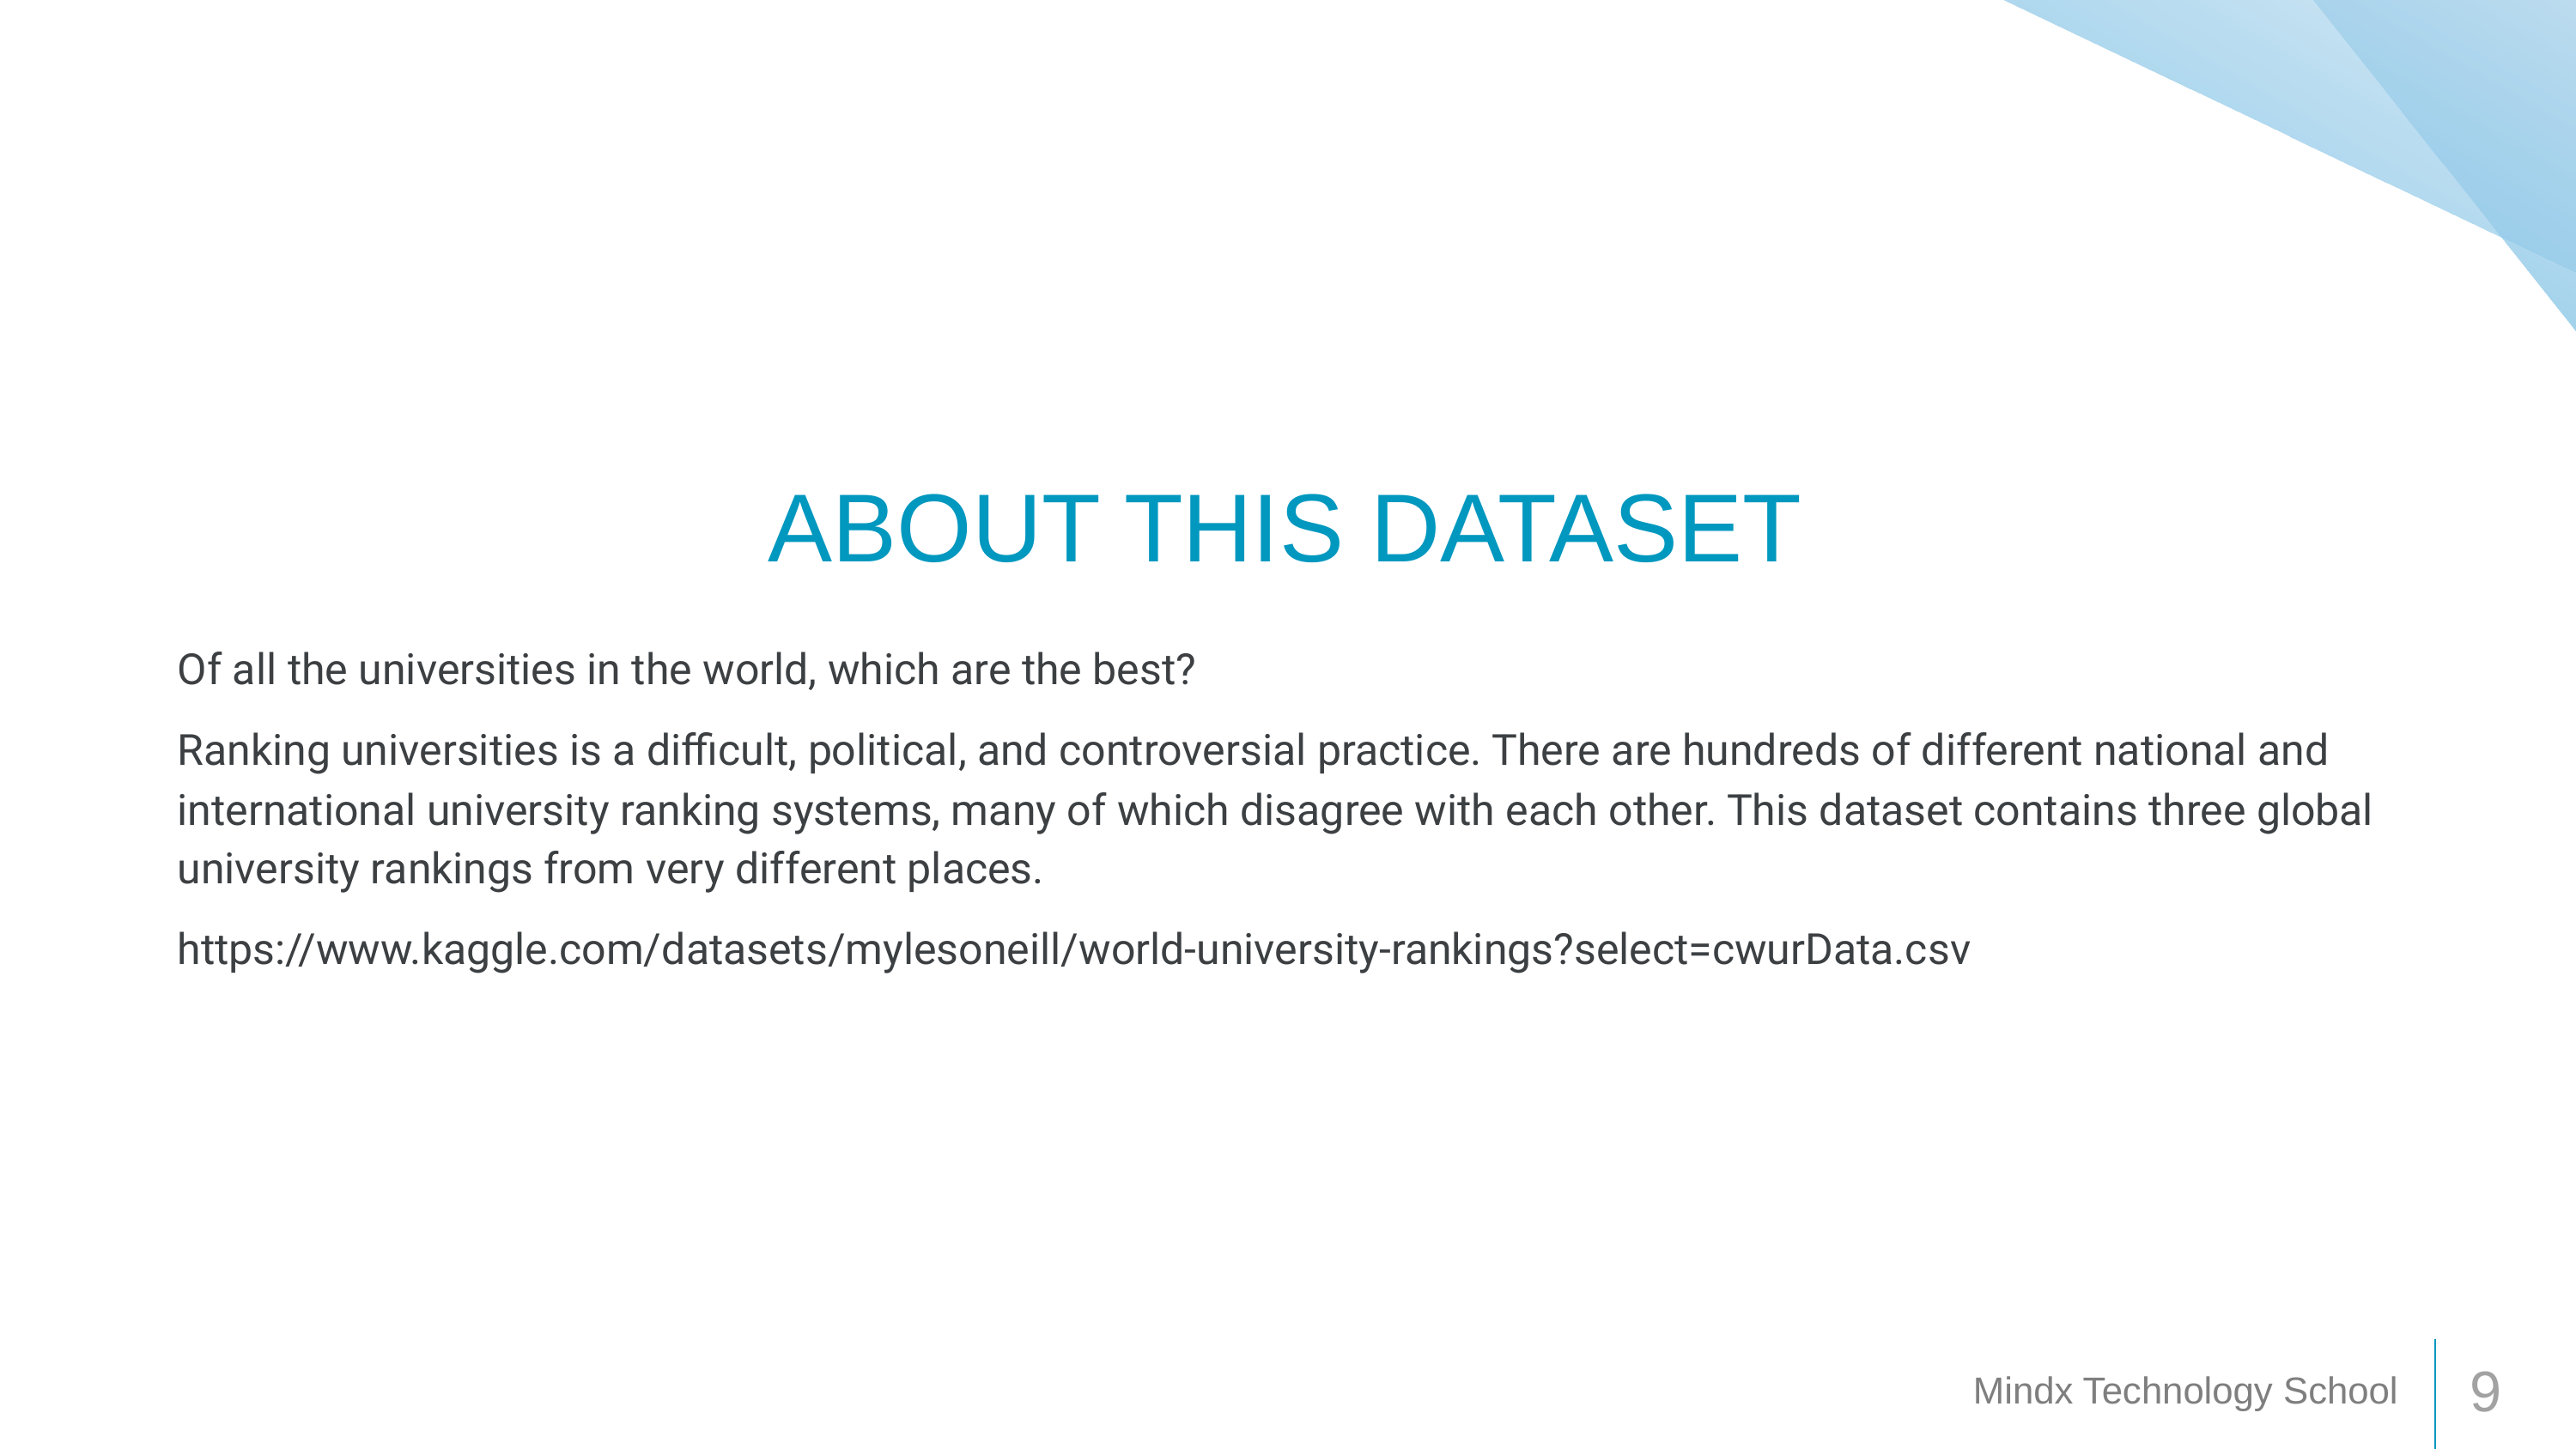

ABOUT THIS DATASET
Of all the universities in the world, which are the best?
Ranking universities is a difficult, political, and controversial practice. There are hundreds of different national and international university ranking systems, many of which disagree with each other. This dataset contains three global university rankings from very different places.
https://www.kaggle.com/datasets/mylesoneill/world-university-rankings?select=cwurData.csv

Mindx Technology School
9